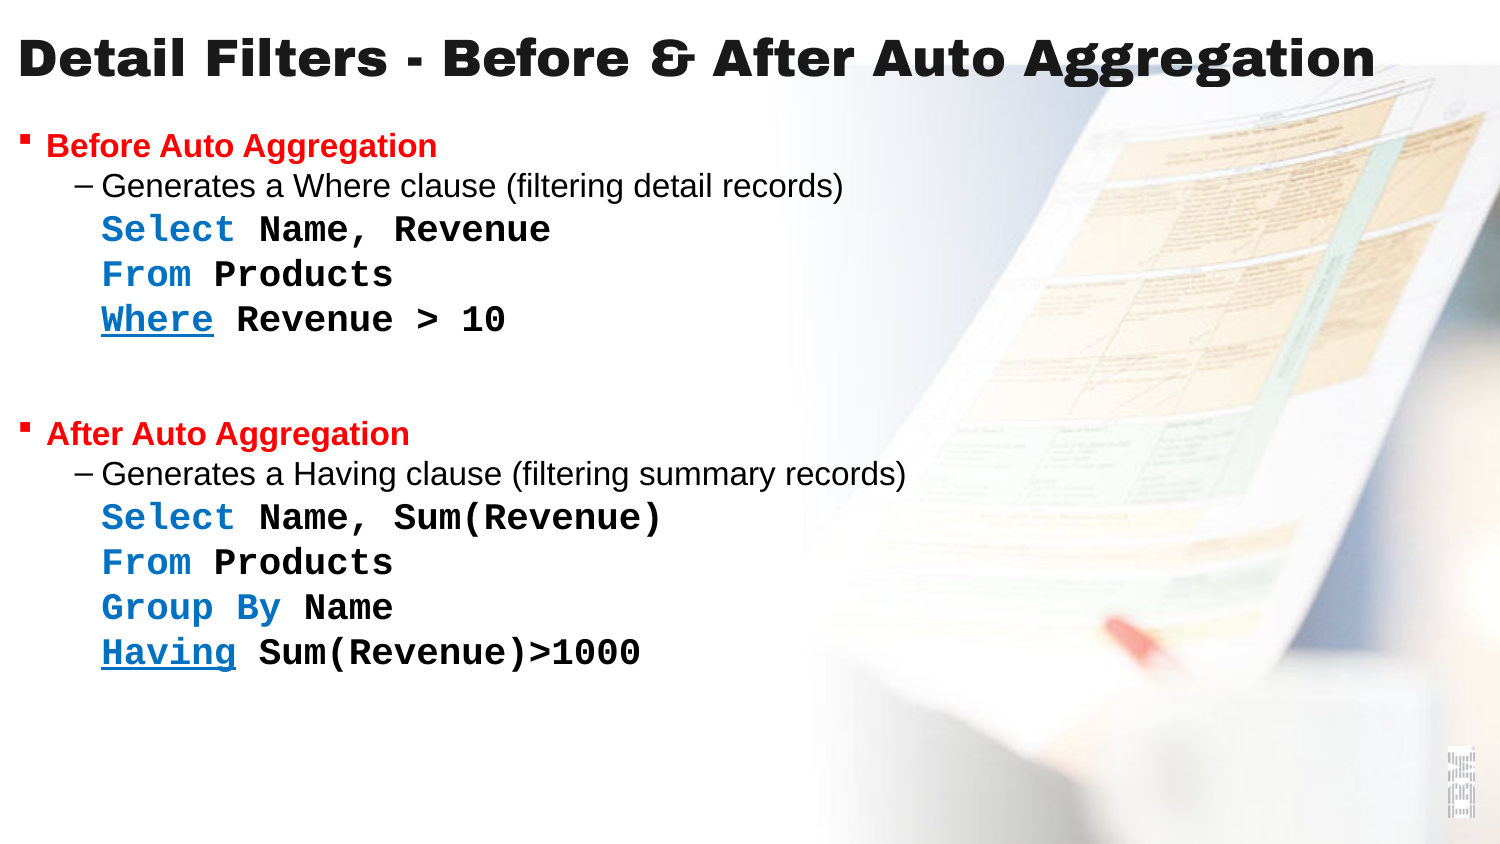

# Detail Filters - Before & After Auto Aggregation
Before Auto Aggregation
Generates a Where clause (filtering detail records)
Select Name, Revenue
From Products
Where Revenue > 10

After Auto Aggregation
Generates a Having clause (filtering summary records)
Select Name, Sum(Revenue)
From Products
Group By Name
Having Sum(Revenue)>1000